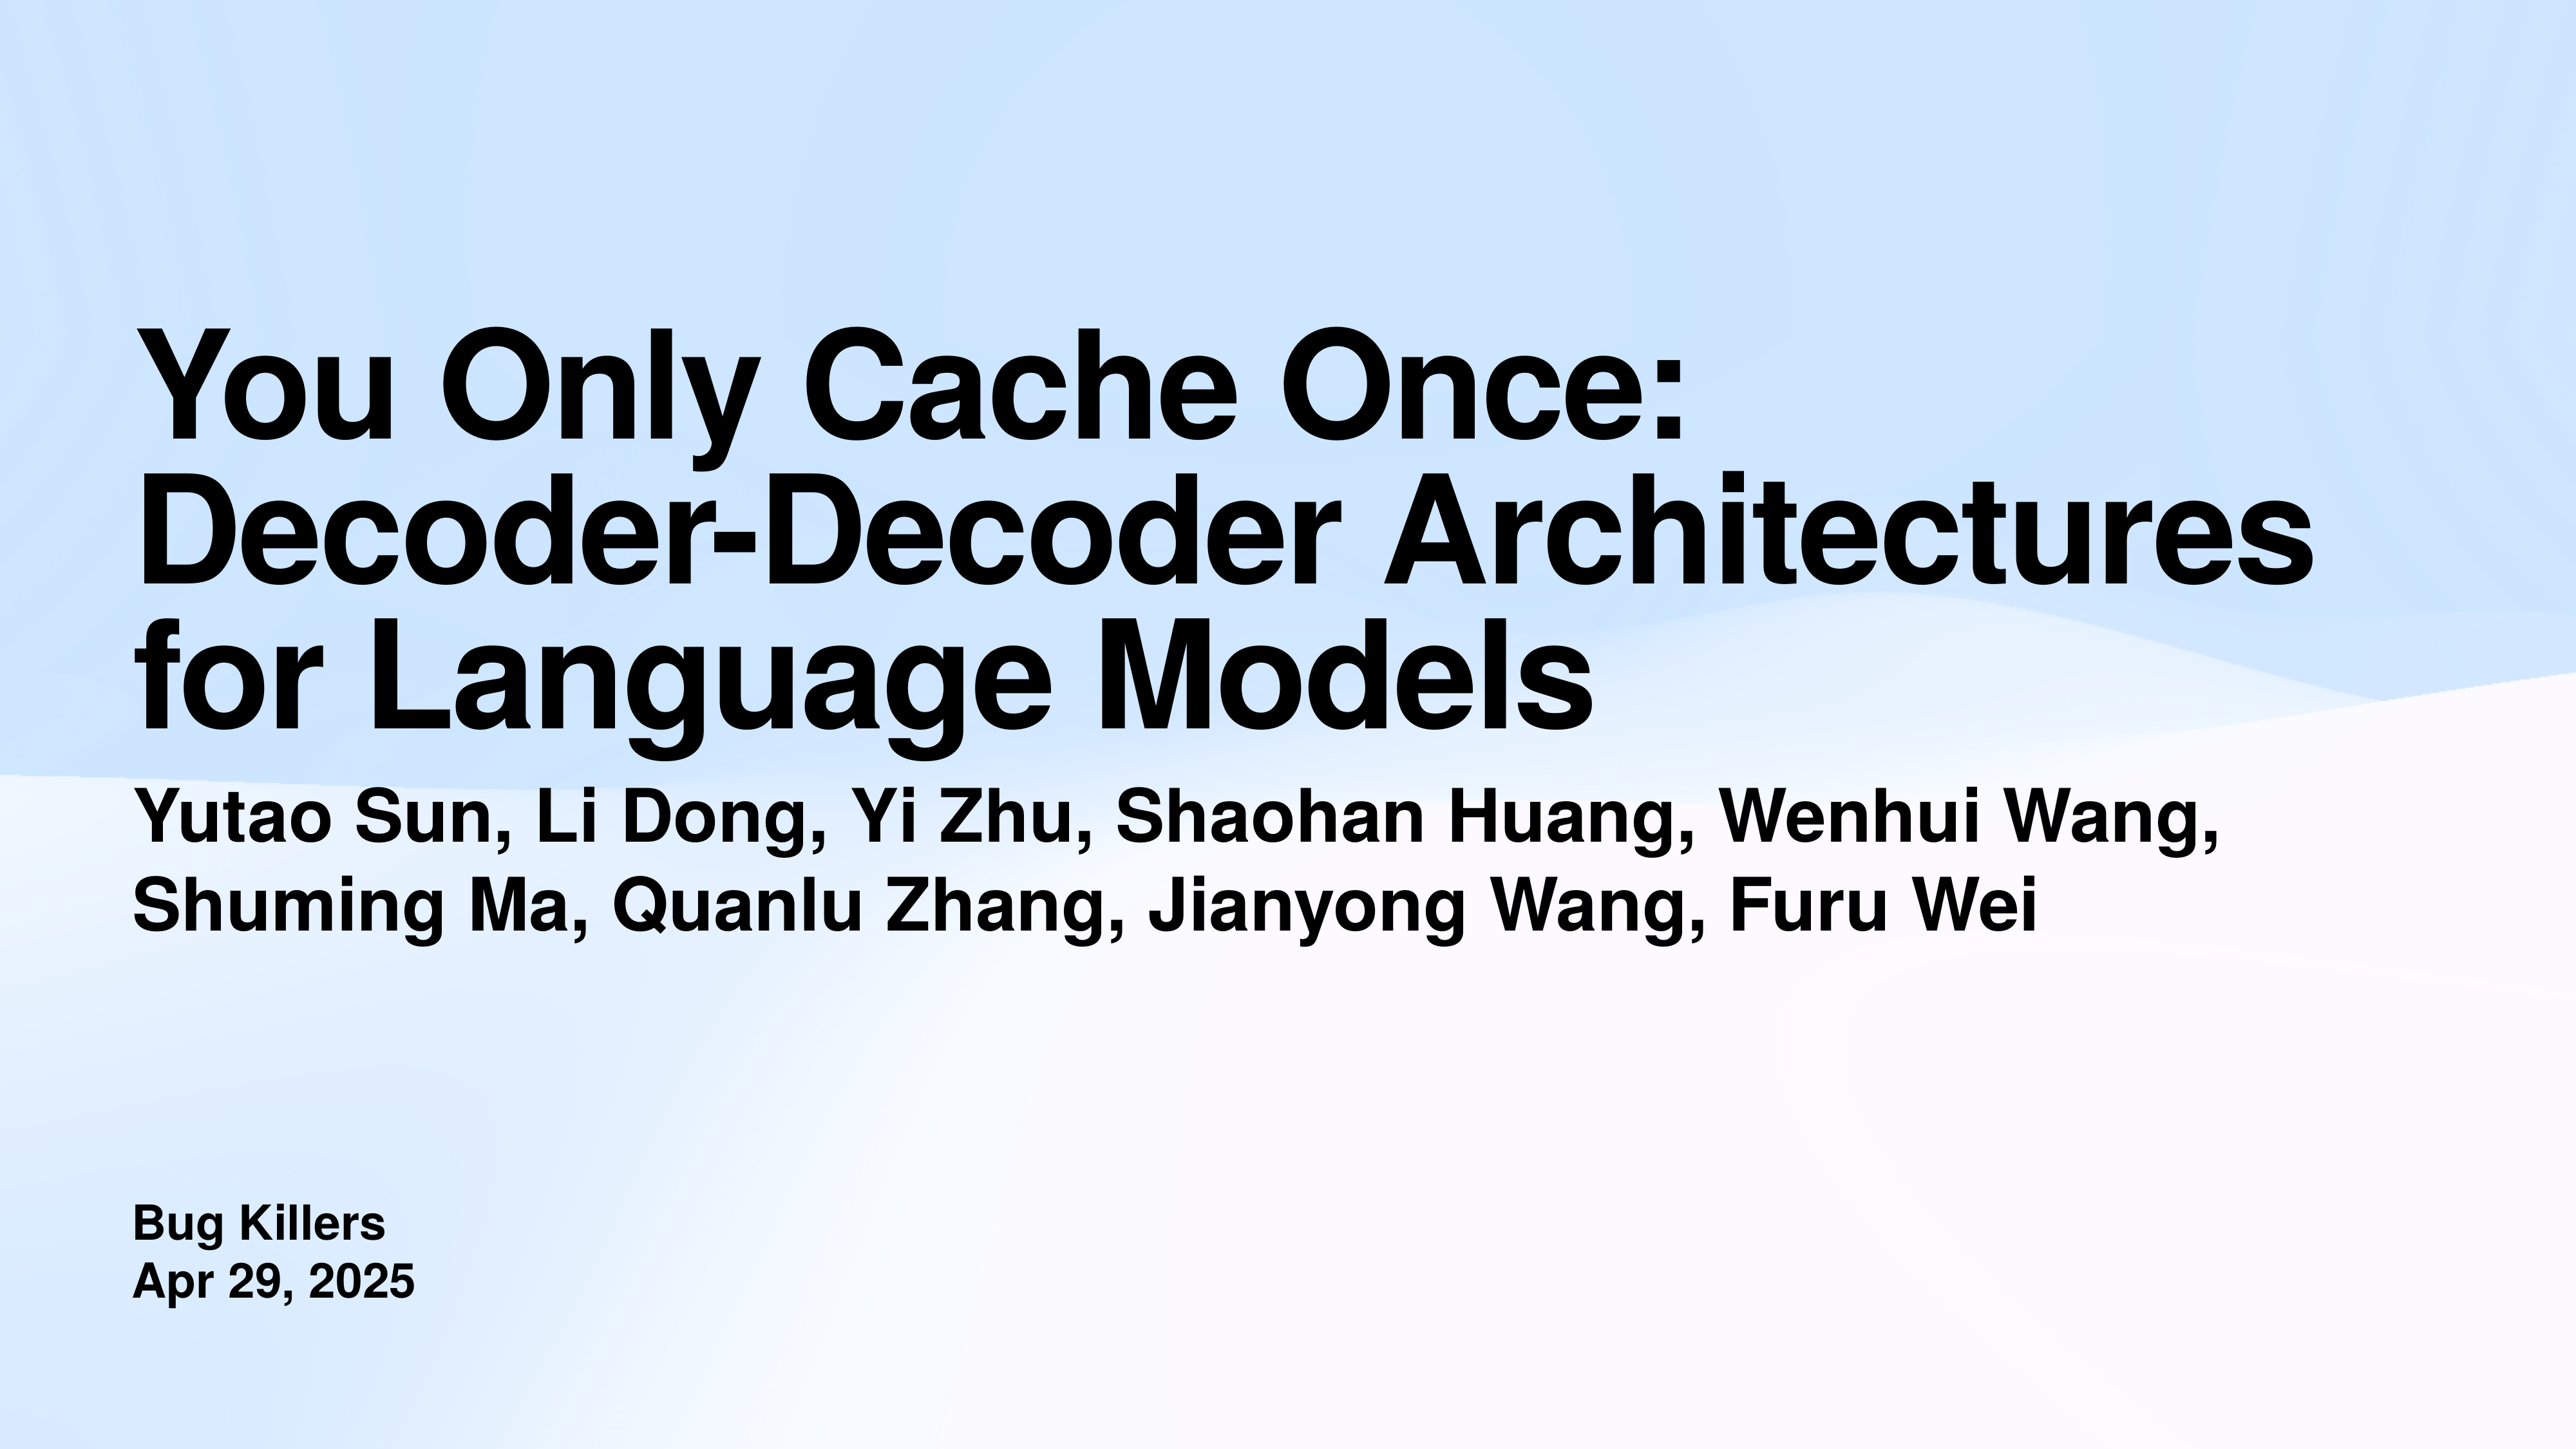

# You Only Cache Once:
Decoder-Decoder Architectures for Language Models
Yutao Sun, Li Dong, Yi Zhu, Shaohan Huang, Wenhui Wang, Shuming Ma, Quanlu Zhang, Jianyong Wang, Furu Wei
Bug Killers
Apr 29, 2025